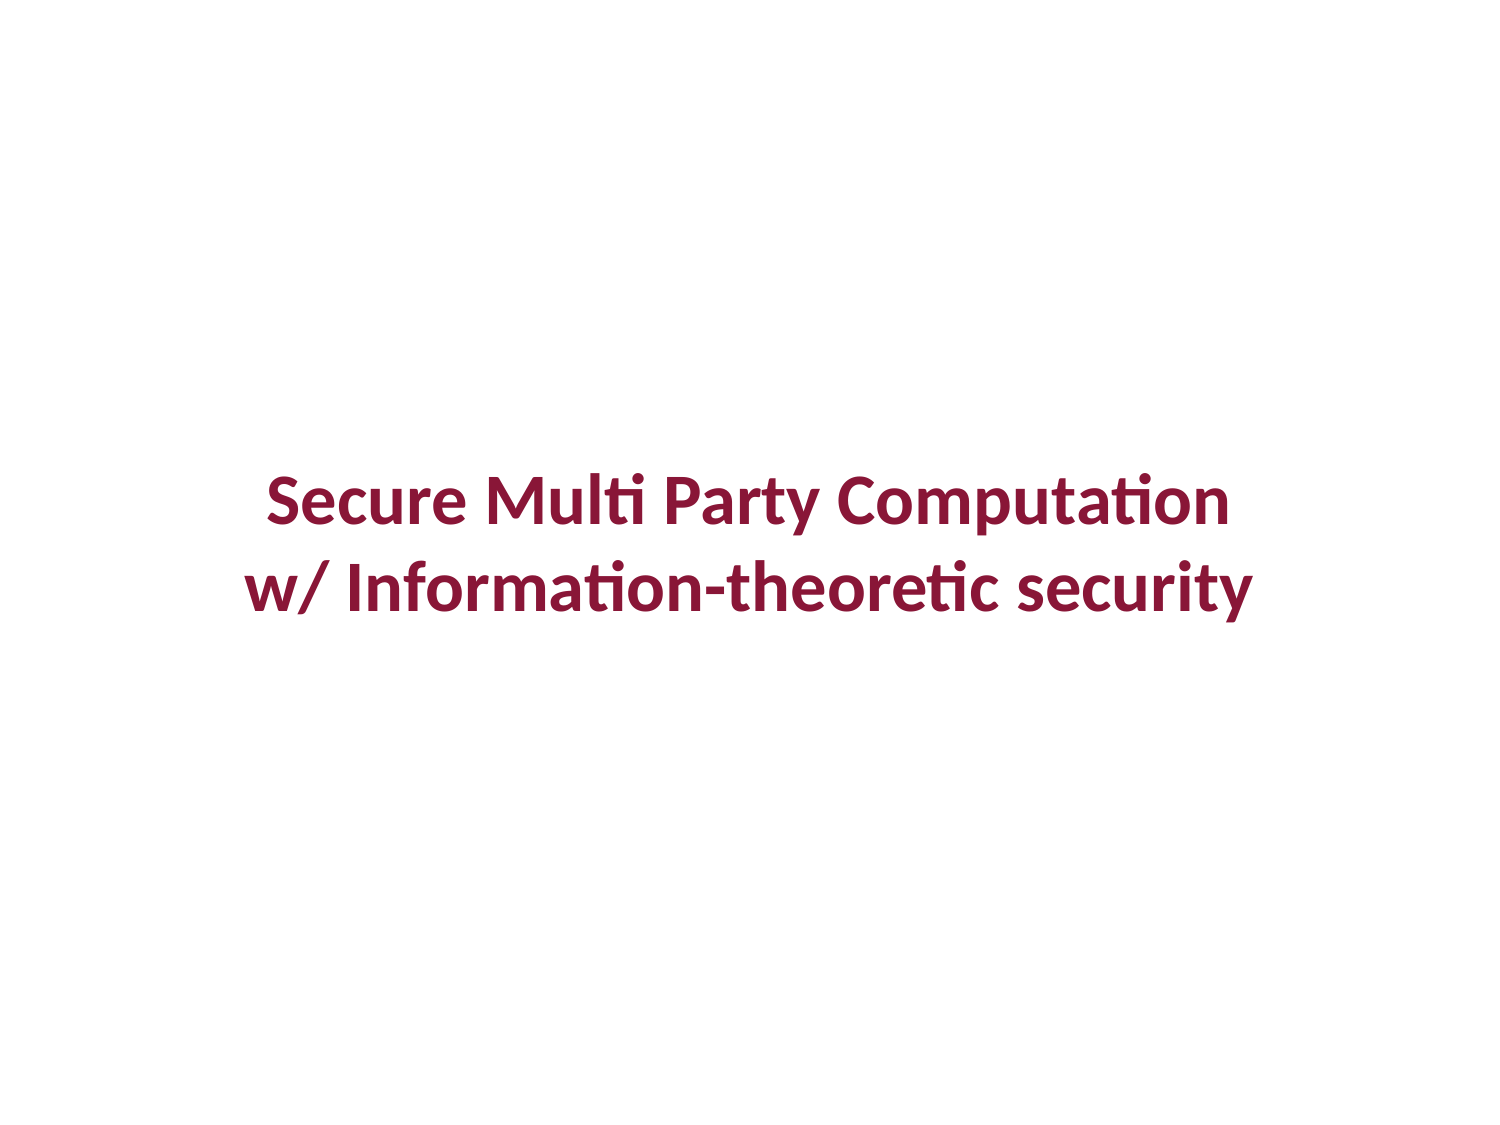

# Secure Multi Party Computation w/ Information-theoretic security